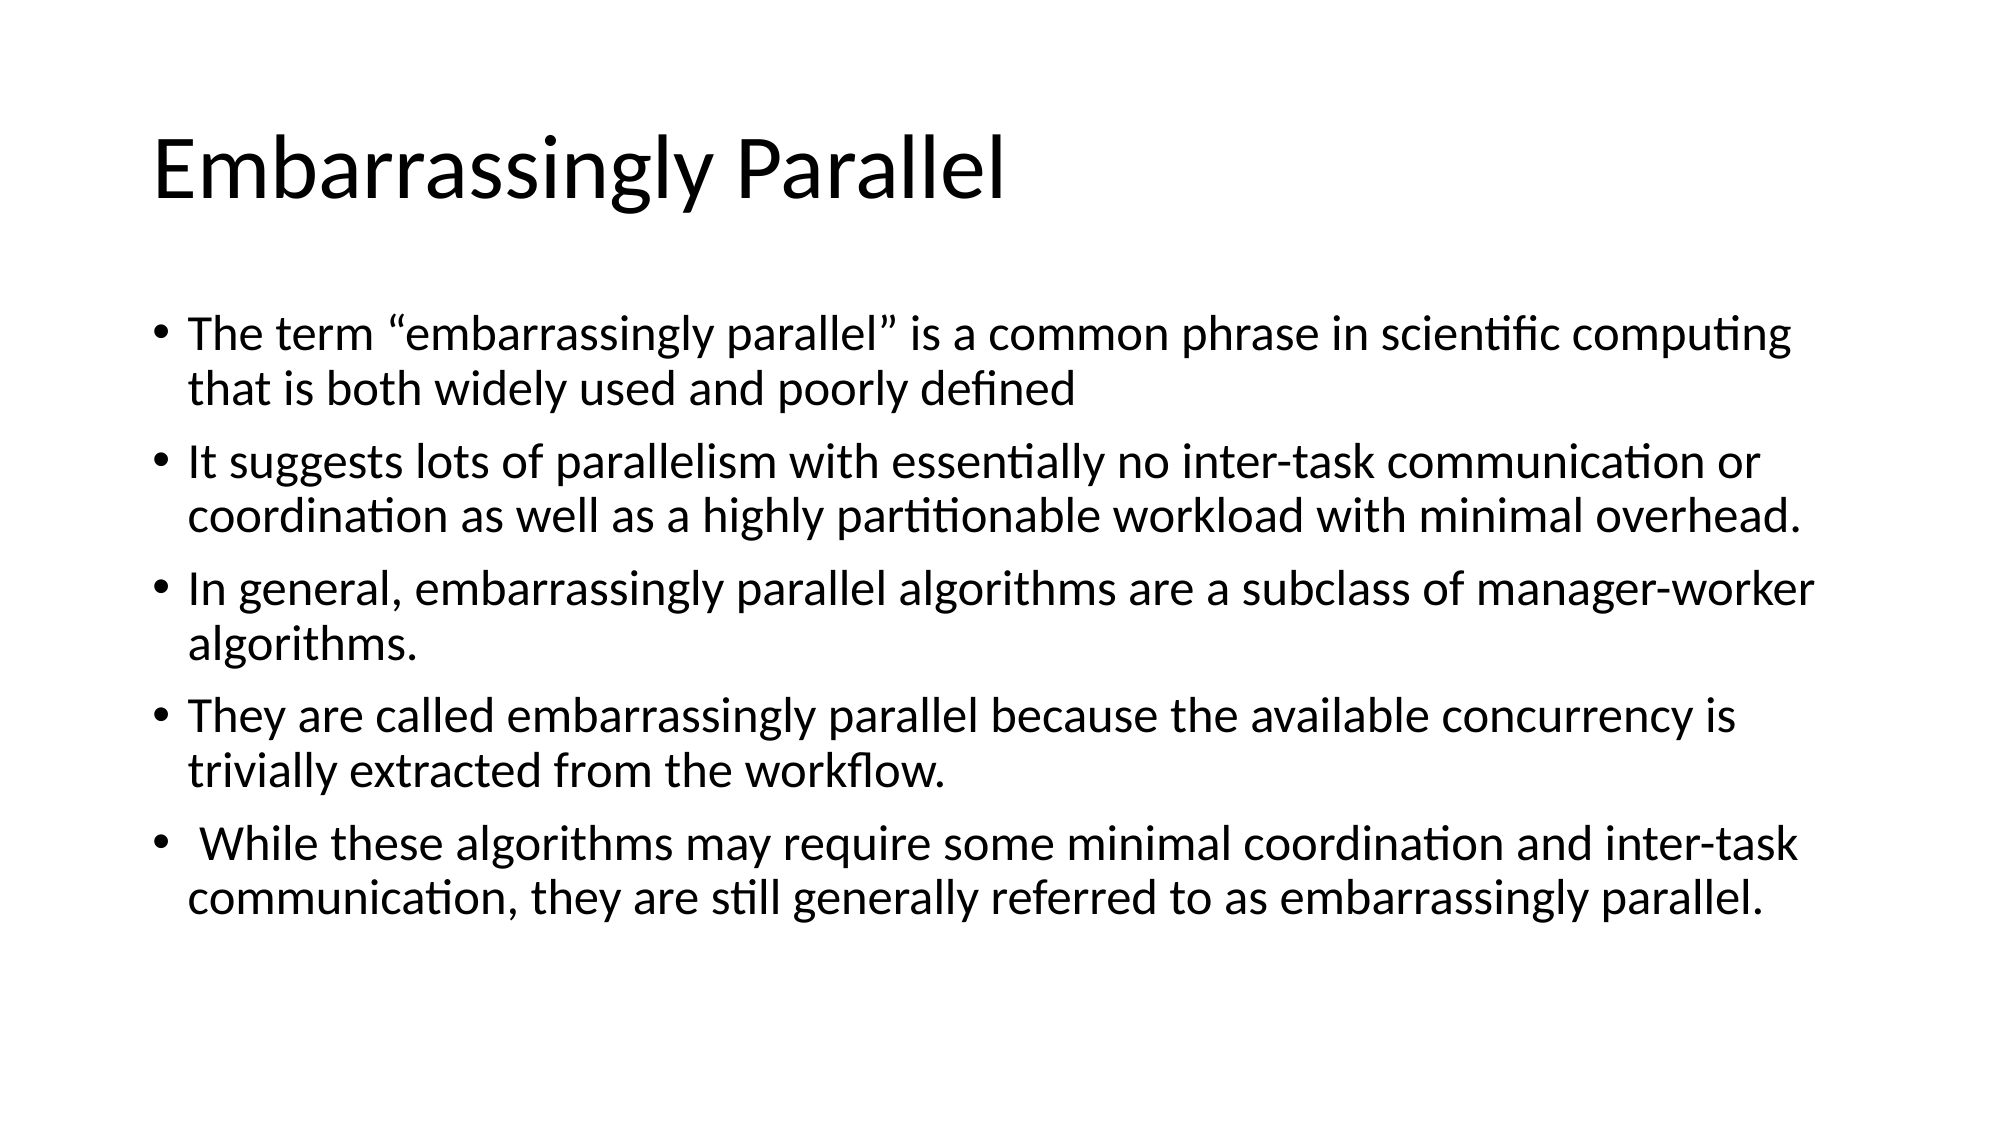

# Embarrassingly Parallel
The term “embarrassingly parallel” is a common phrase in scientific computing that is both widely used and poorly defined
It suggests lots of parallelism with essentially no inter-task communication or coordination as well as a highly partitionable workload with minimal overhead.
In general, embarrassingly parallel algorithms are a subclass of manager-worker algorithms.
They are called embarrassingly parallel because the available concurrency is trivially extracted from the workflow.
 While these algorithms may require some minimal coordination and inter-task communication, they are still generally referred to as embarrassingly parallel.